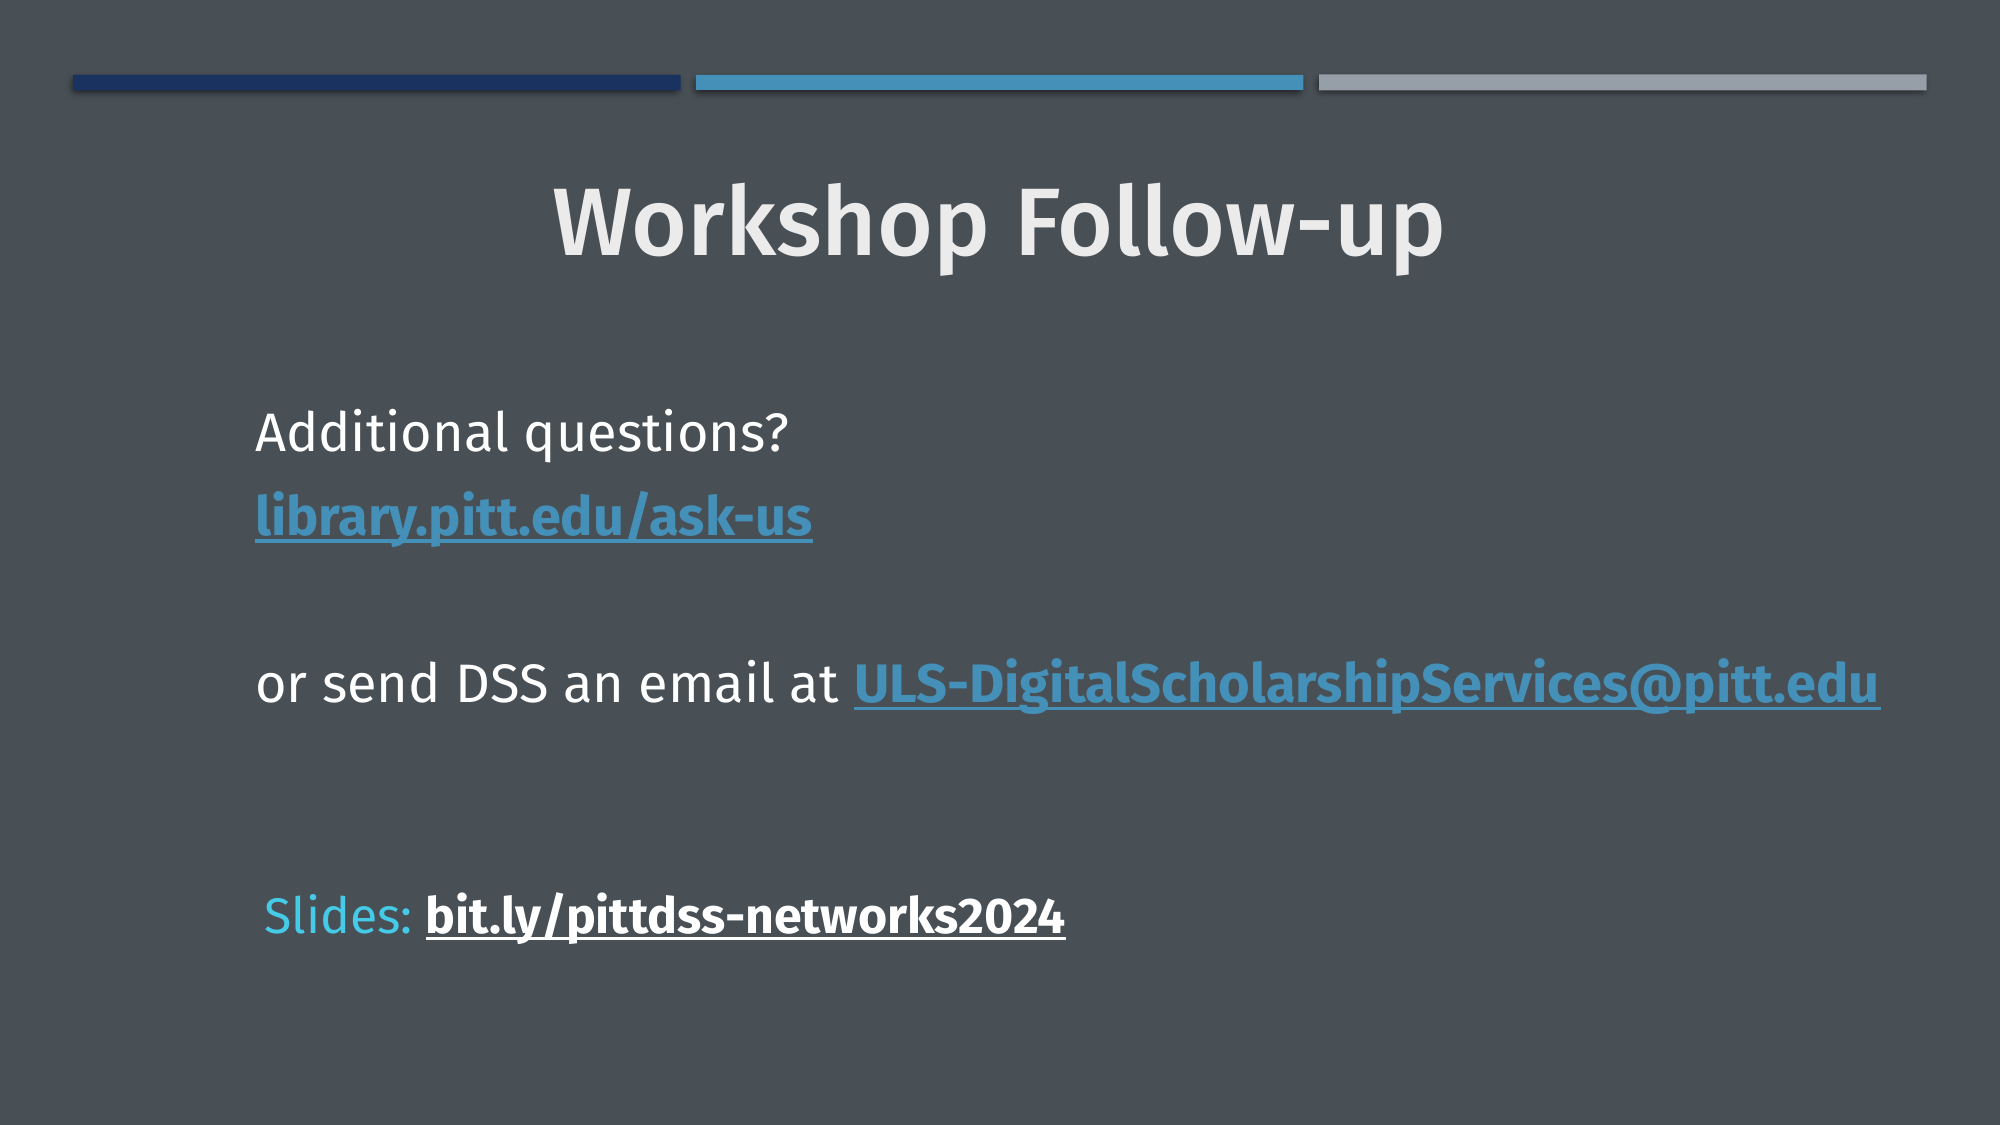

Workshop Follow-up

Additional questions?
library.pitt.edu/ask-us

or send DSS an email at ULS-DigitalScholarshipServices@pitt.edu
Slides: bit.ly/pittdss-networks2024